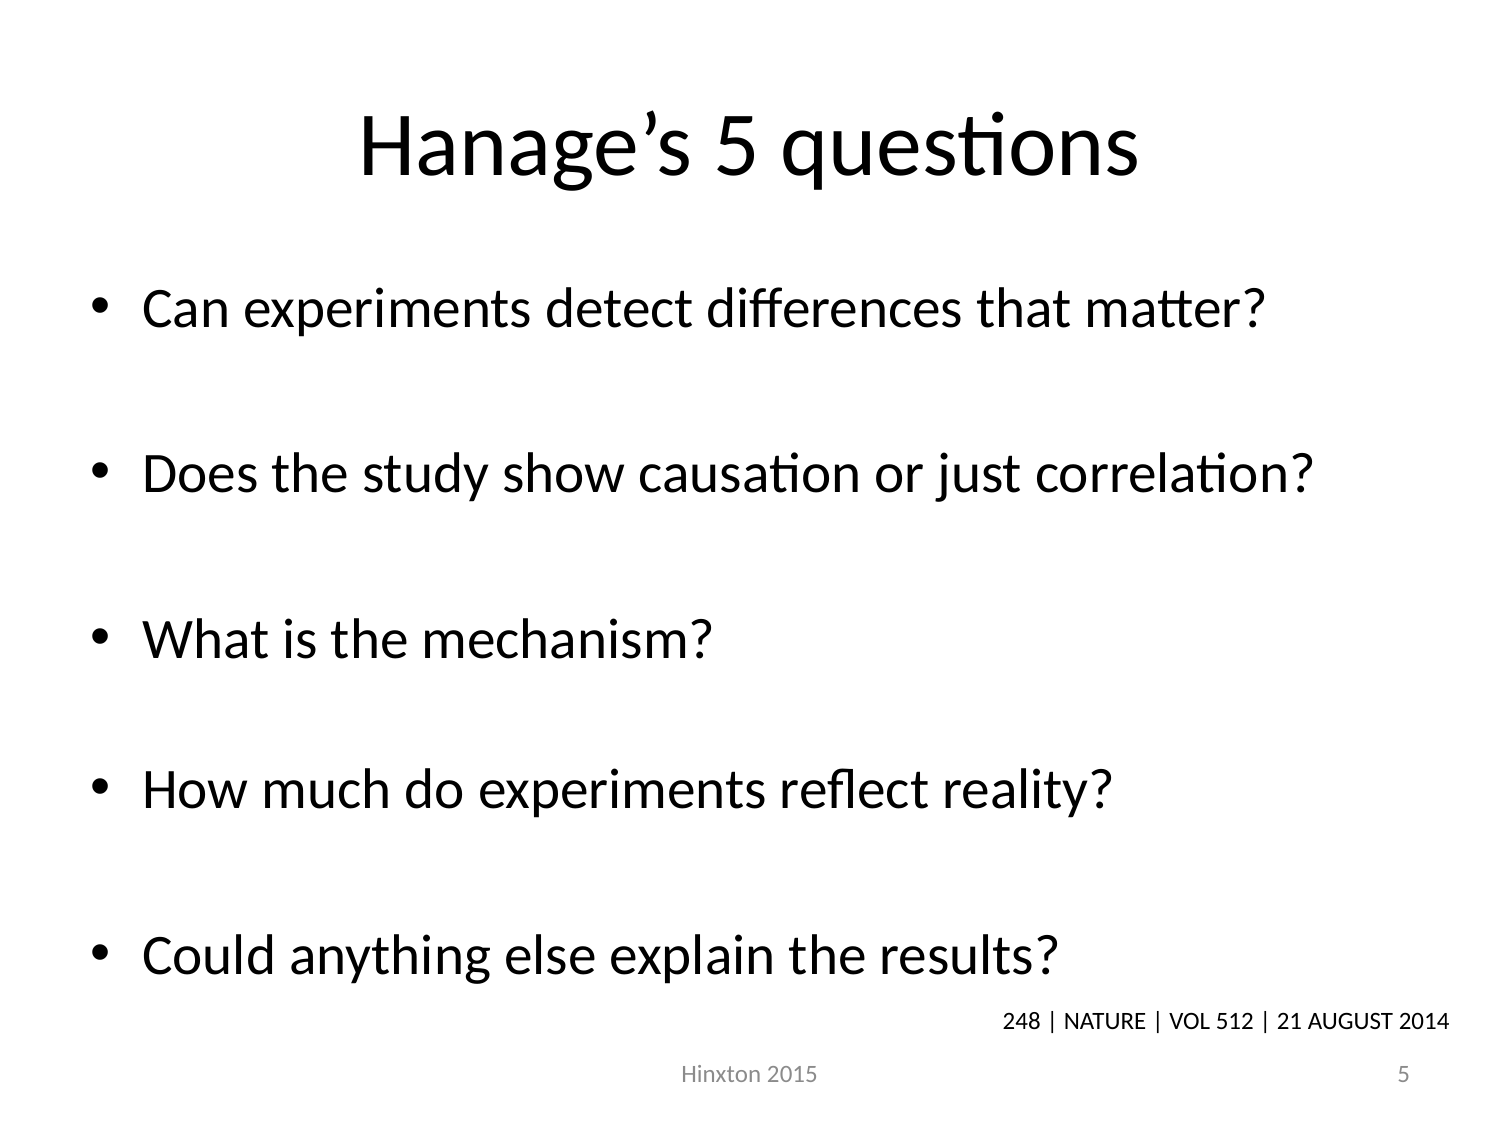

# Hanage’s 5 questions
Can experiments detect differences that matter?

Does the study show causation or just correlation?

What is the mechanism?

How much do experiments reflect reality?

Could anything else explain the results?

248 | NATURE | VOL 512 | 21 AUGUST 2014
Hinxton 2015
5